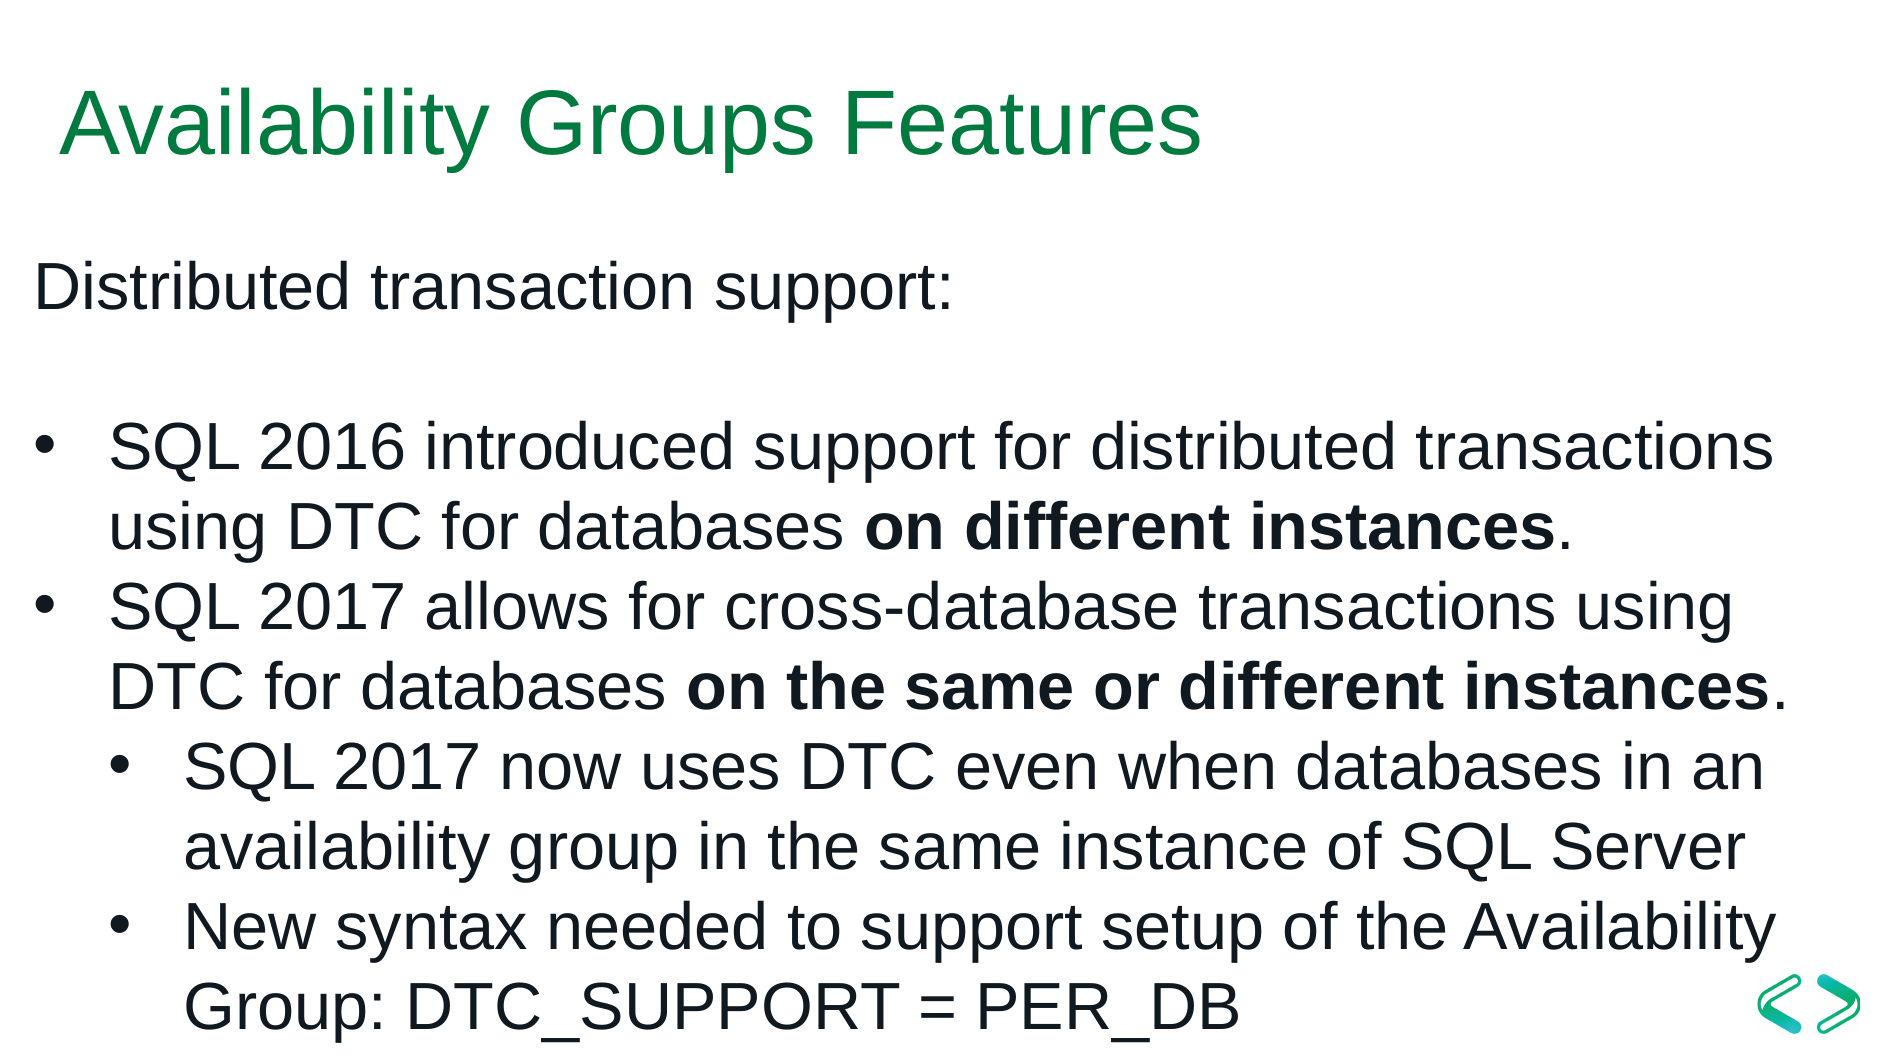

# Availability Groups Features
Distributed transaction support:

SQL 2016 introduced support for distributed transactions using DTC for databases on different instances.
SQL 2017 allows for cross-database transactions using DTC for databases on the same or different instances.
SQL 2017 now uses DTC even when databases in an availability group in the same instance of SQL Server
New syntax needed to support setup of the Availability Group: DTC_SUPPORT = PER_DB